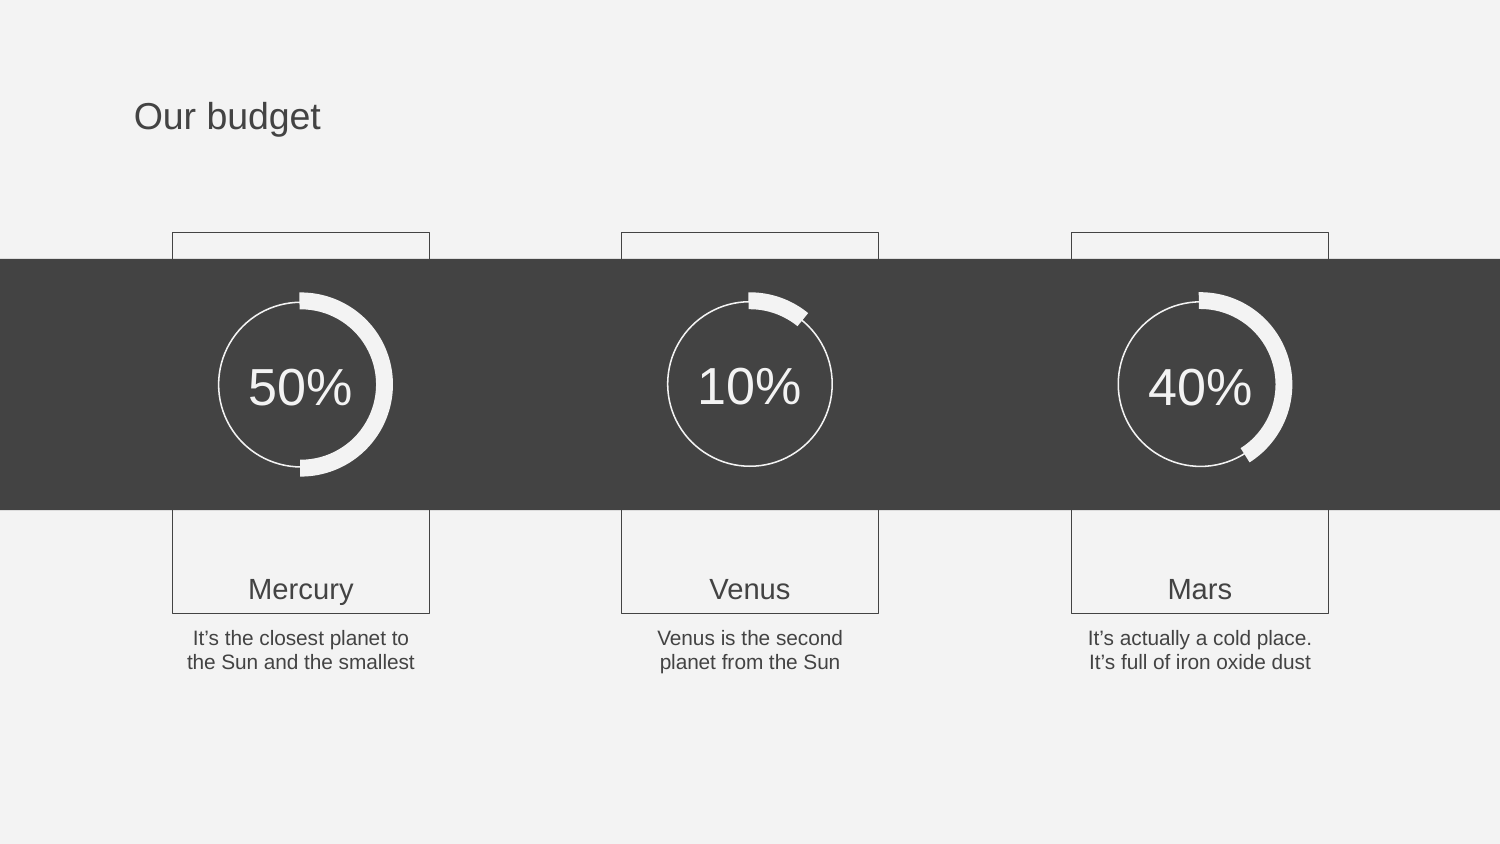

Our budget

10%
40%
# 50%
Mercury
Venus
Mars
Venus is the second planet from the Sun
It’s actually a cold place. It’s full of iron oxide dust
It’s the closest planet to the Sun and the smallest